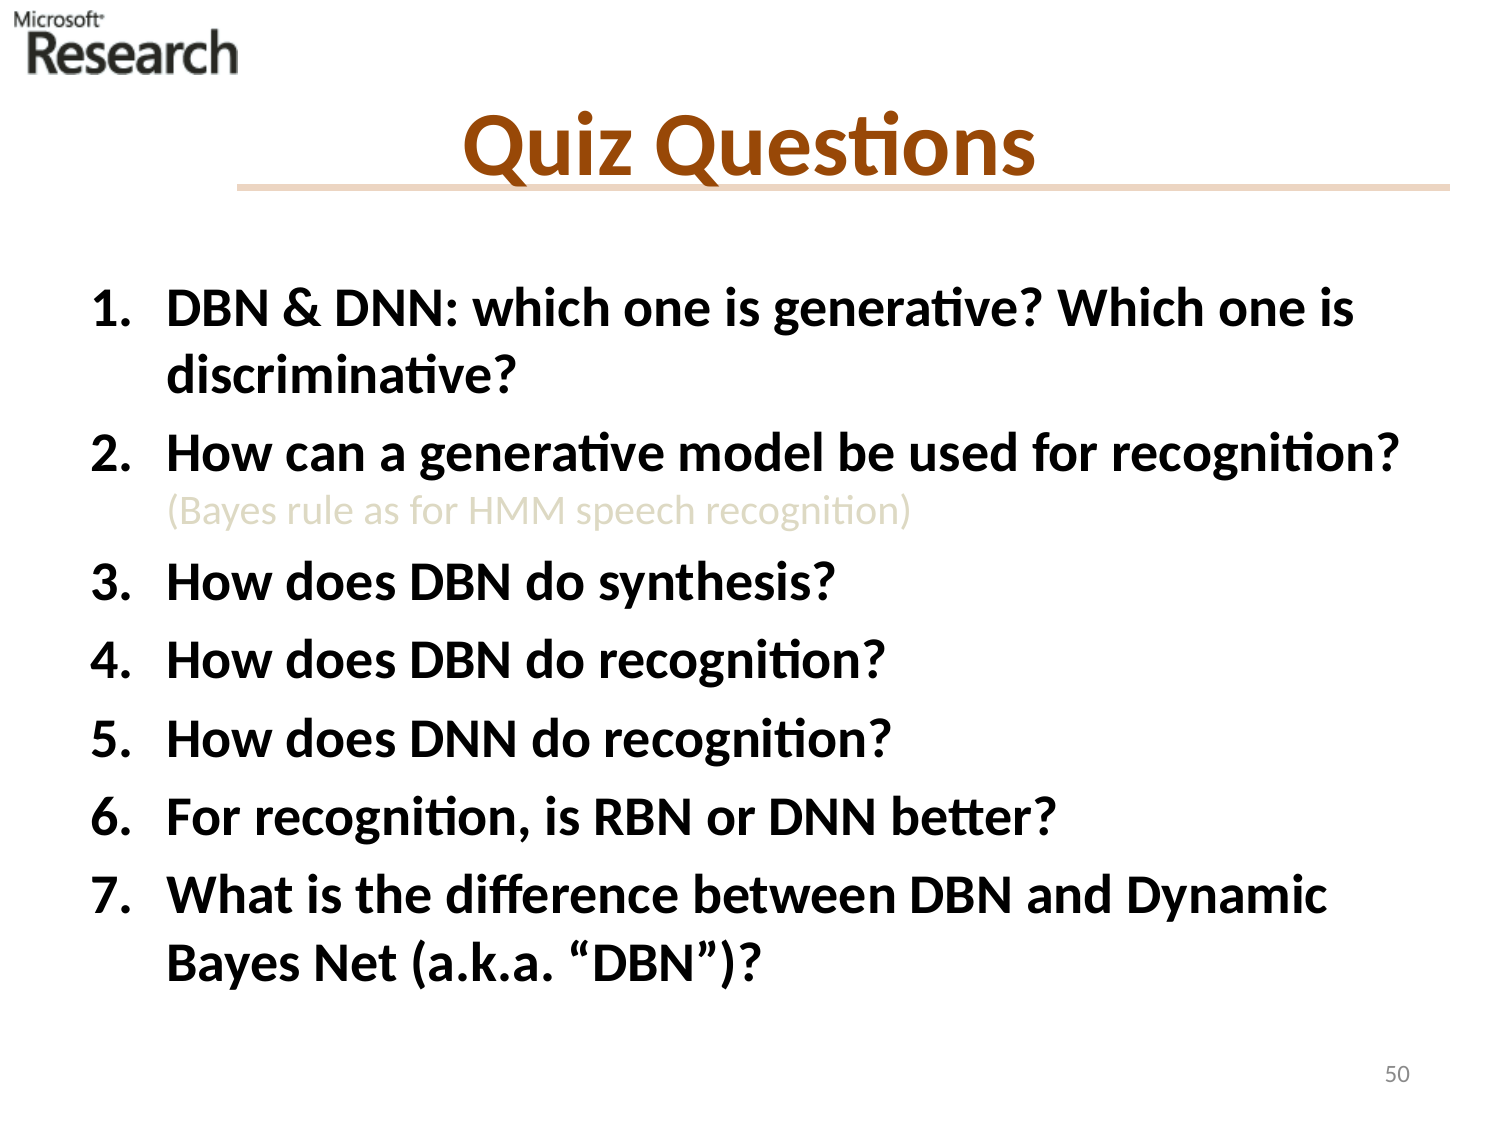

# Quiz Questions
DBN & DNN: which one is generative? Which one is discriminative?
How can a generative model be used for recognition? (Bayes rule as for HMM speech recognition)
How does DBN do synthesis?
How does DBN do recognition?
How does DNN do recognition?
For recognition, is RBN or DNN better?
What is the difference between DBN and Dynamic Bayes Net (a.k.a. “DBN”)?

50